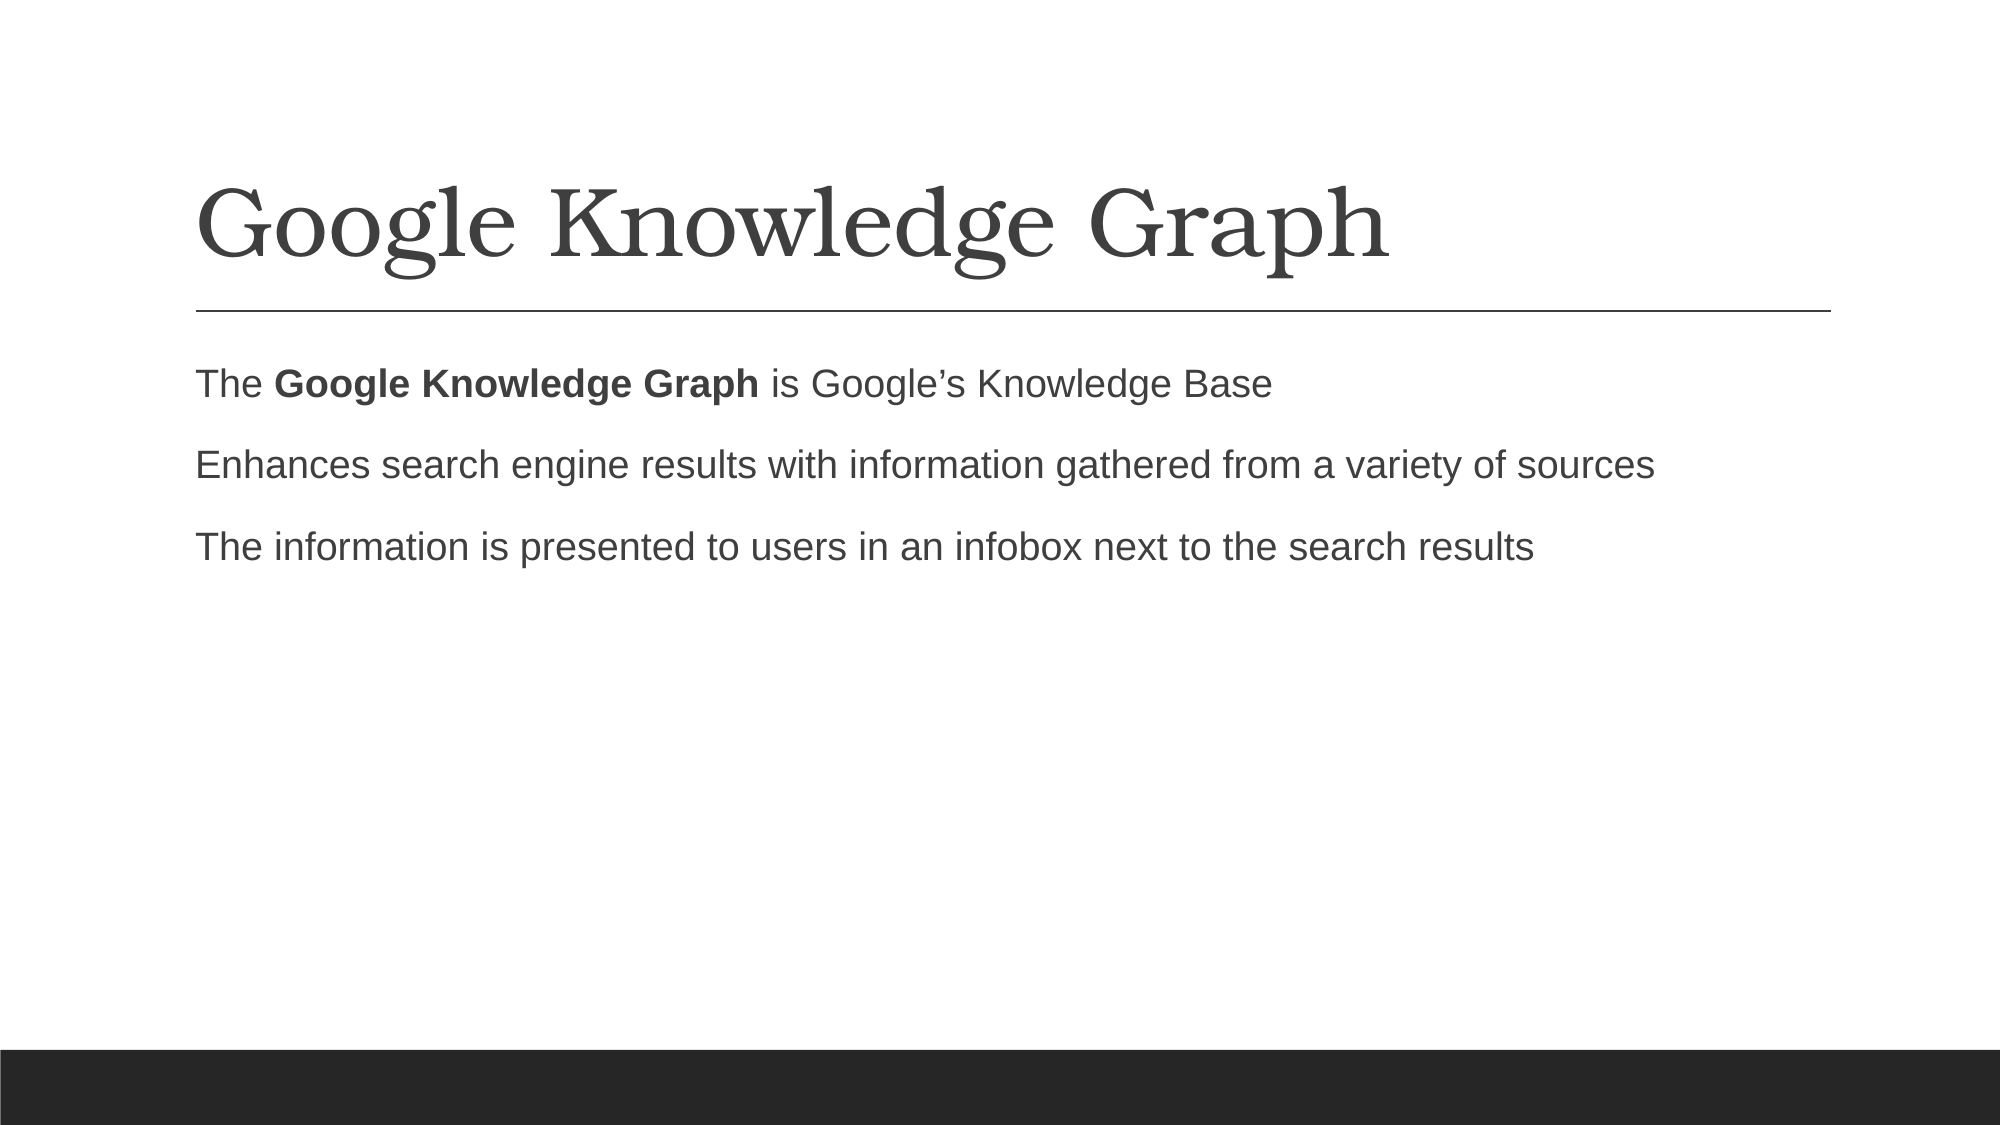

# Google Knowledge Graph
The Google Knowledge Graph is Google’s Knowledge Base
Enhances search engine results with information gathered from a variety of sources
The information is presented to users in an infobox next to the search results